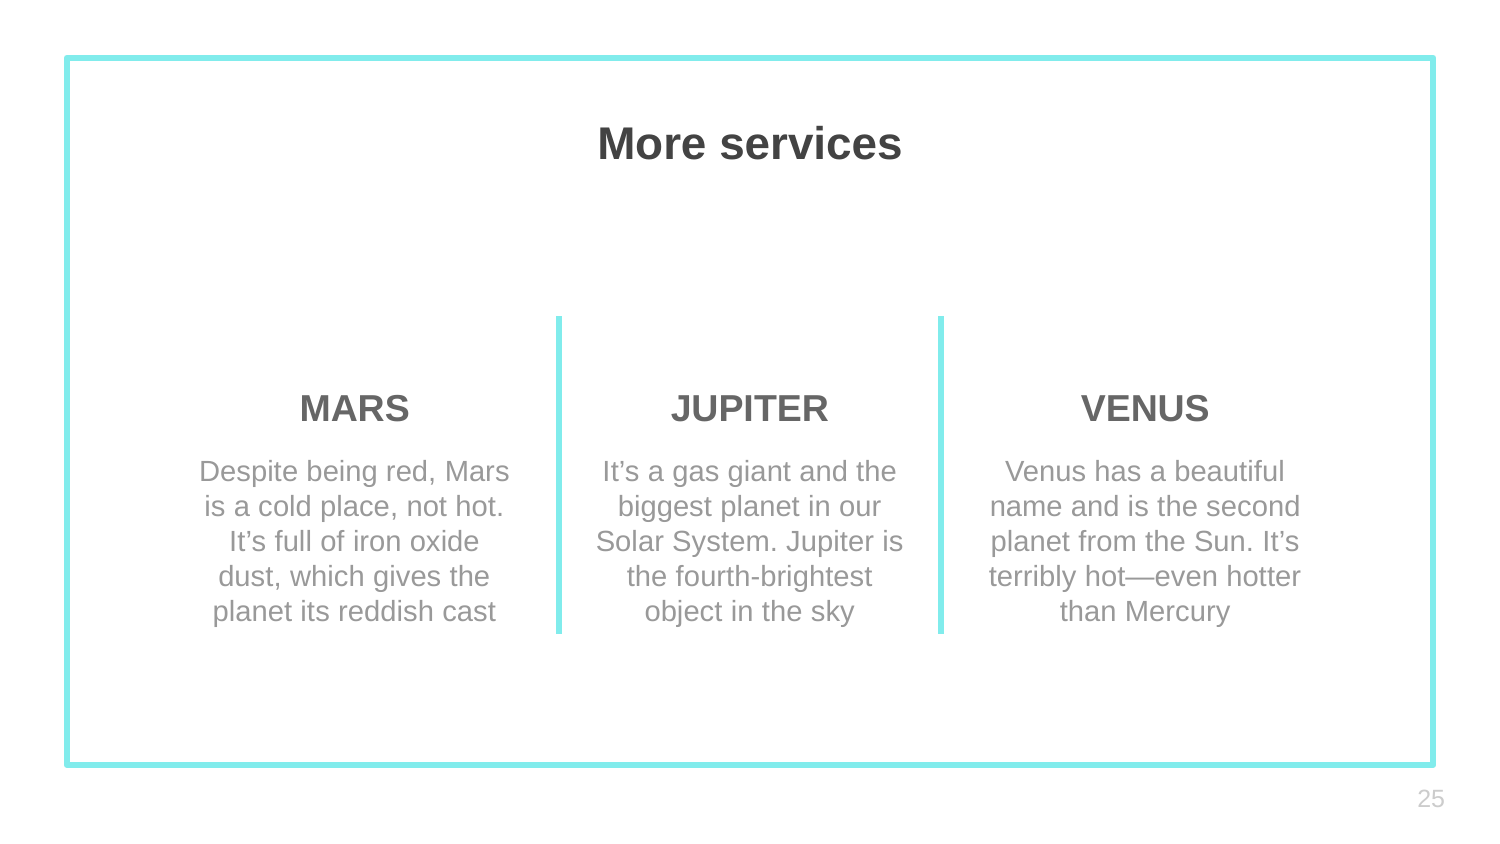

# More services
MARS
JUPITER
VENUS
Despite being red, Mars is a cold place, not hot. It’s full of iron oxide dust, which gives the planet its reddish cast
It’s a gas giant and the biggest planet in our Solar System. Jupiter is the fourth-brightest object in the sky
Venus has a beautiful name and is the second planet from the Sun. It’s terribly hot—even hotter than Mercury
25